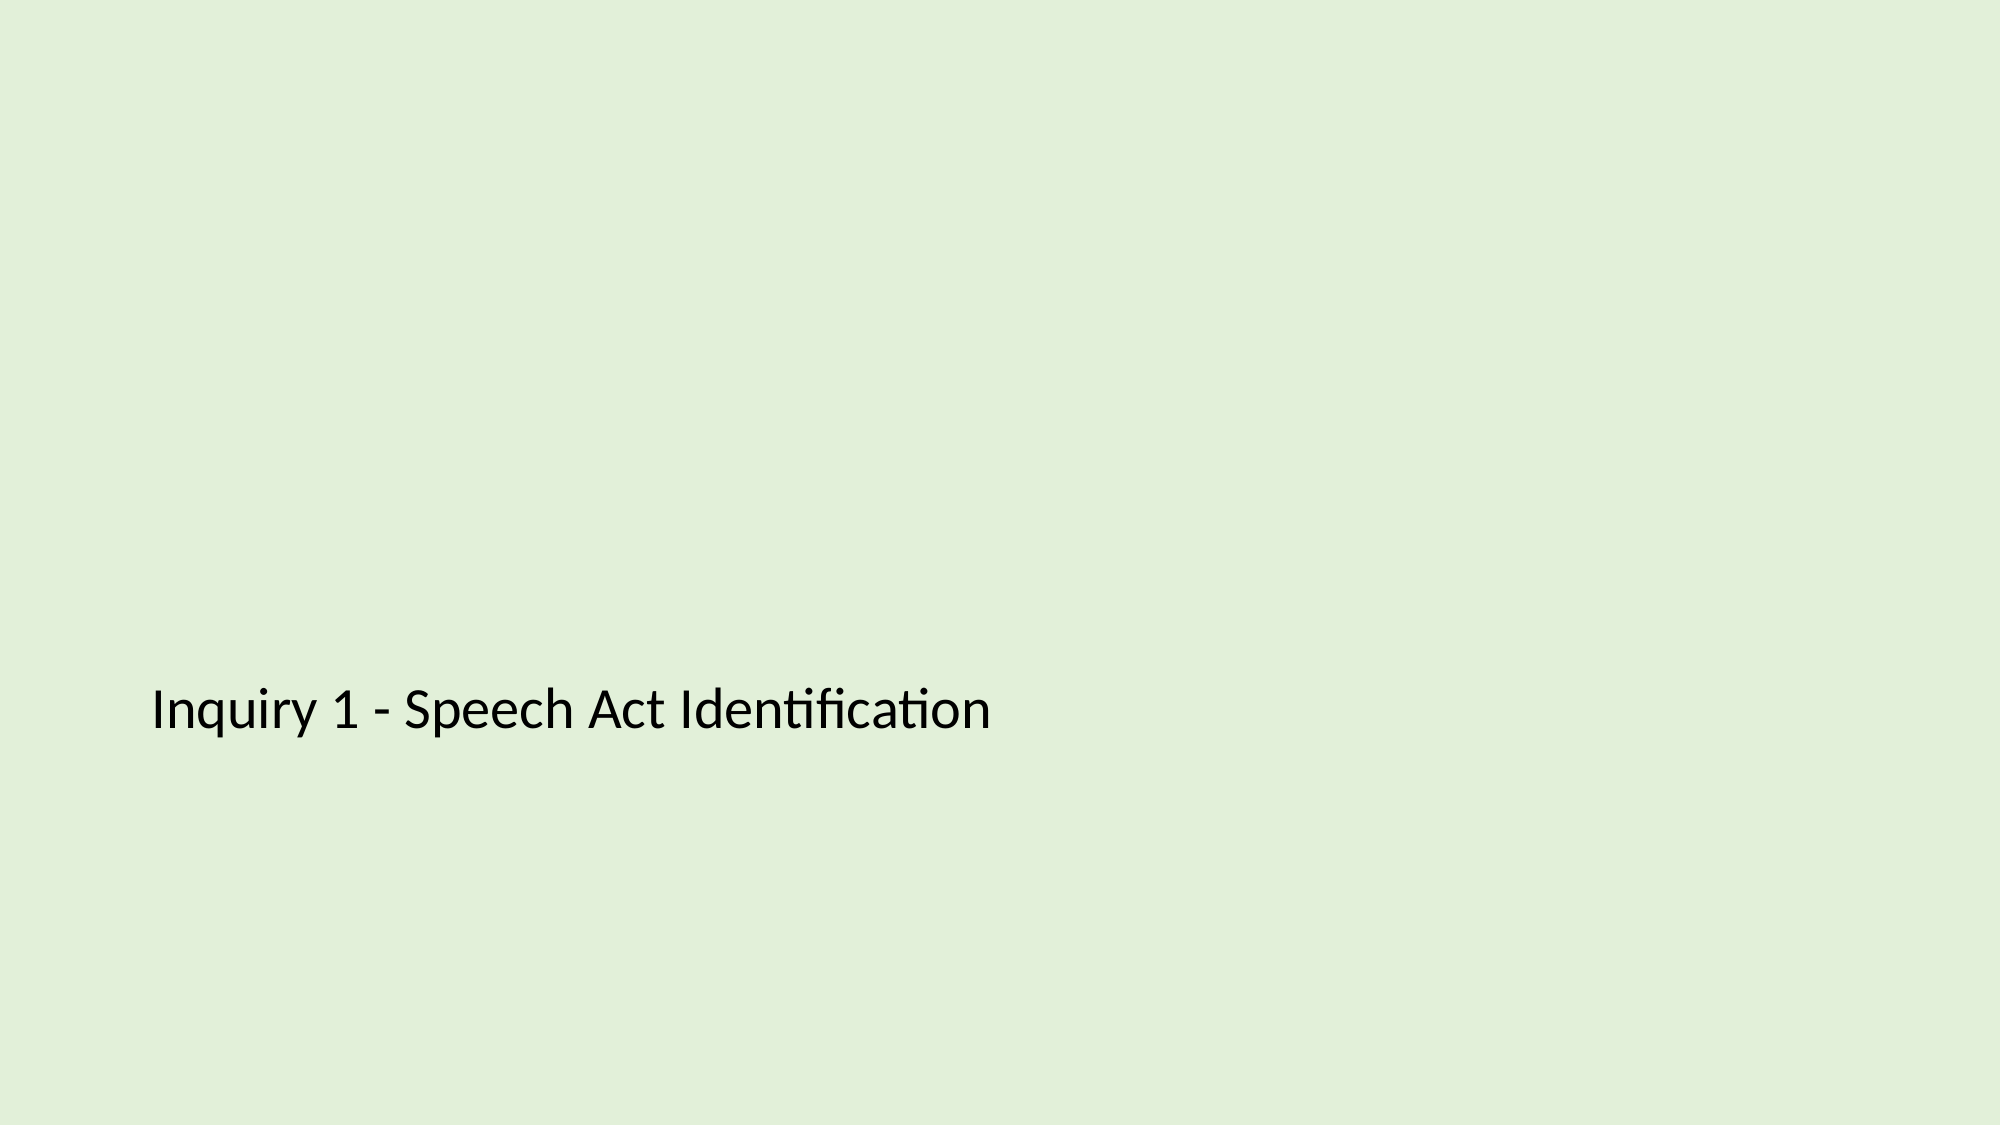

# Inquiry 1 - Speech Act Identification